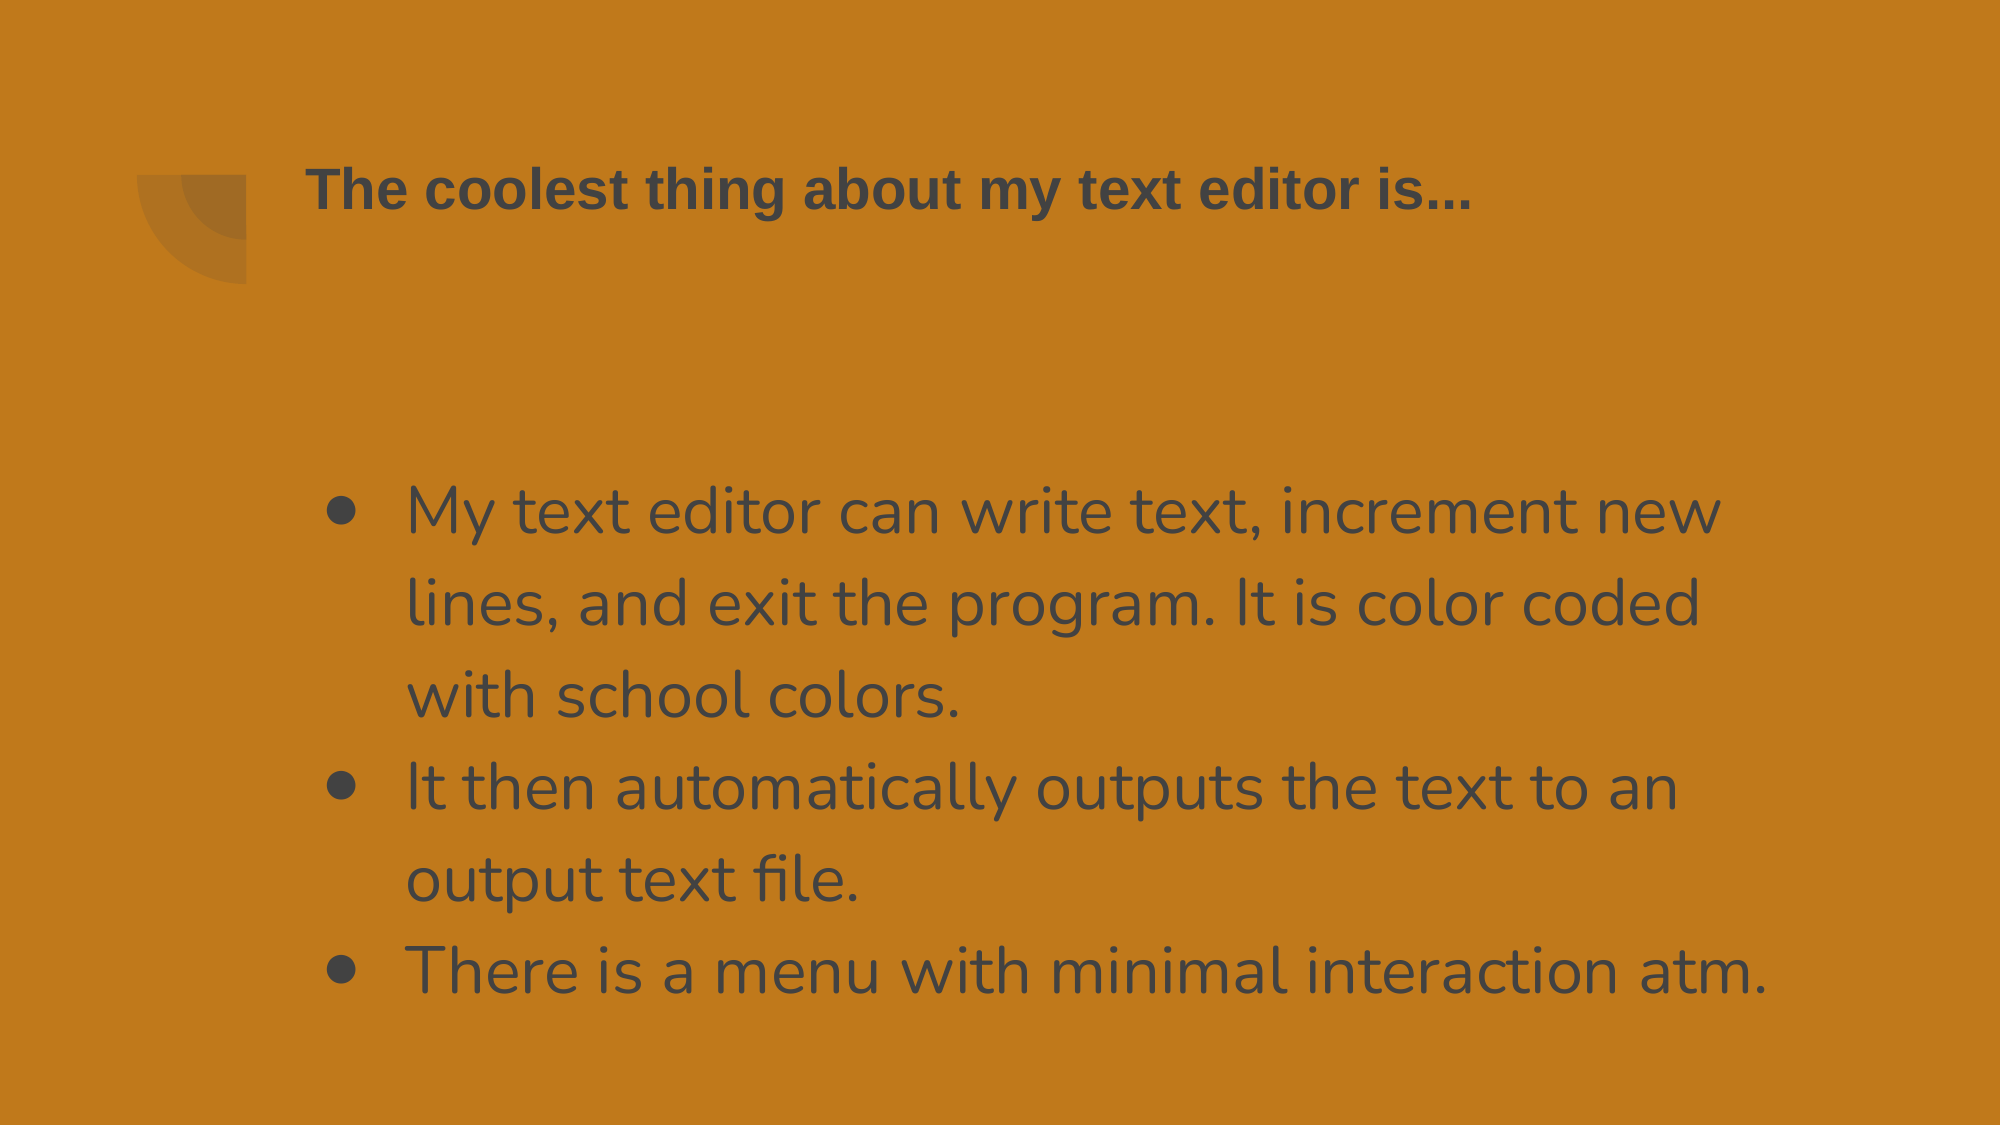

# The coolest thing about my text editor is...
My text editor can write text, increment new lines, and exit the program. It is color coded with school colors.
It then automatically outputs the text to an output text file.
There is a menu with minimal interaction atm.